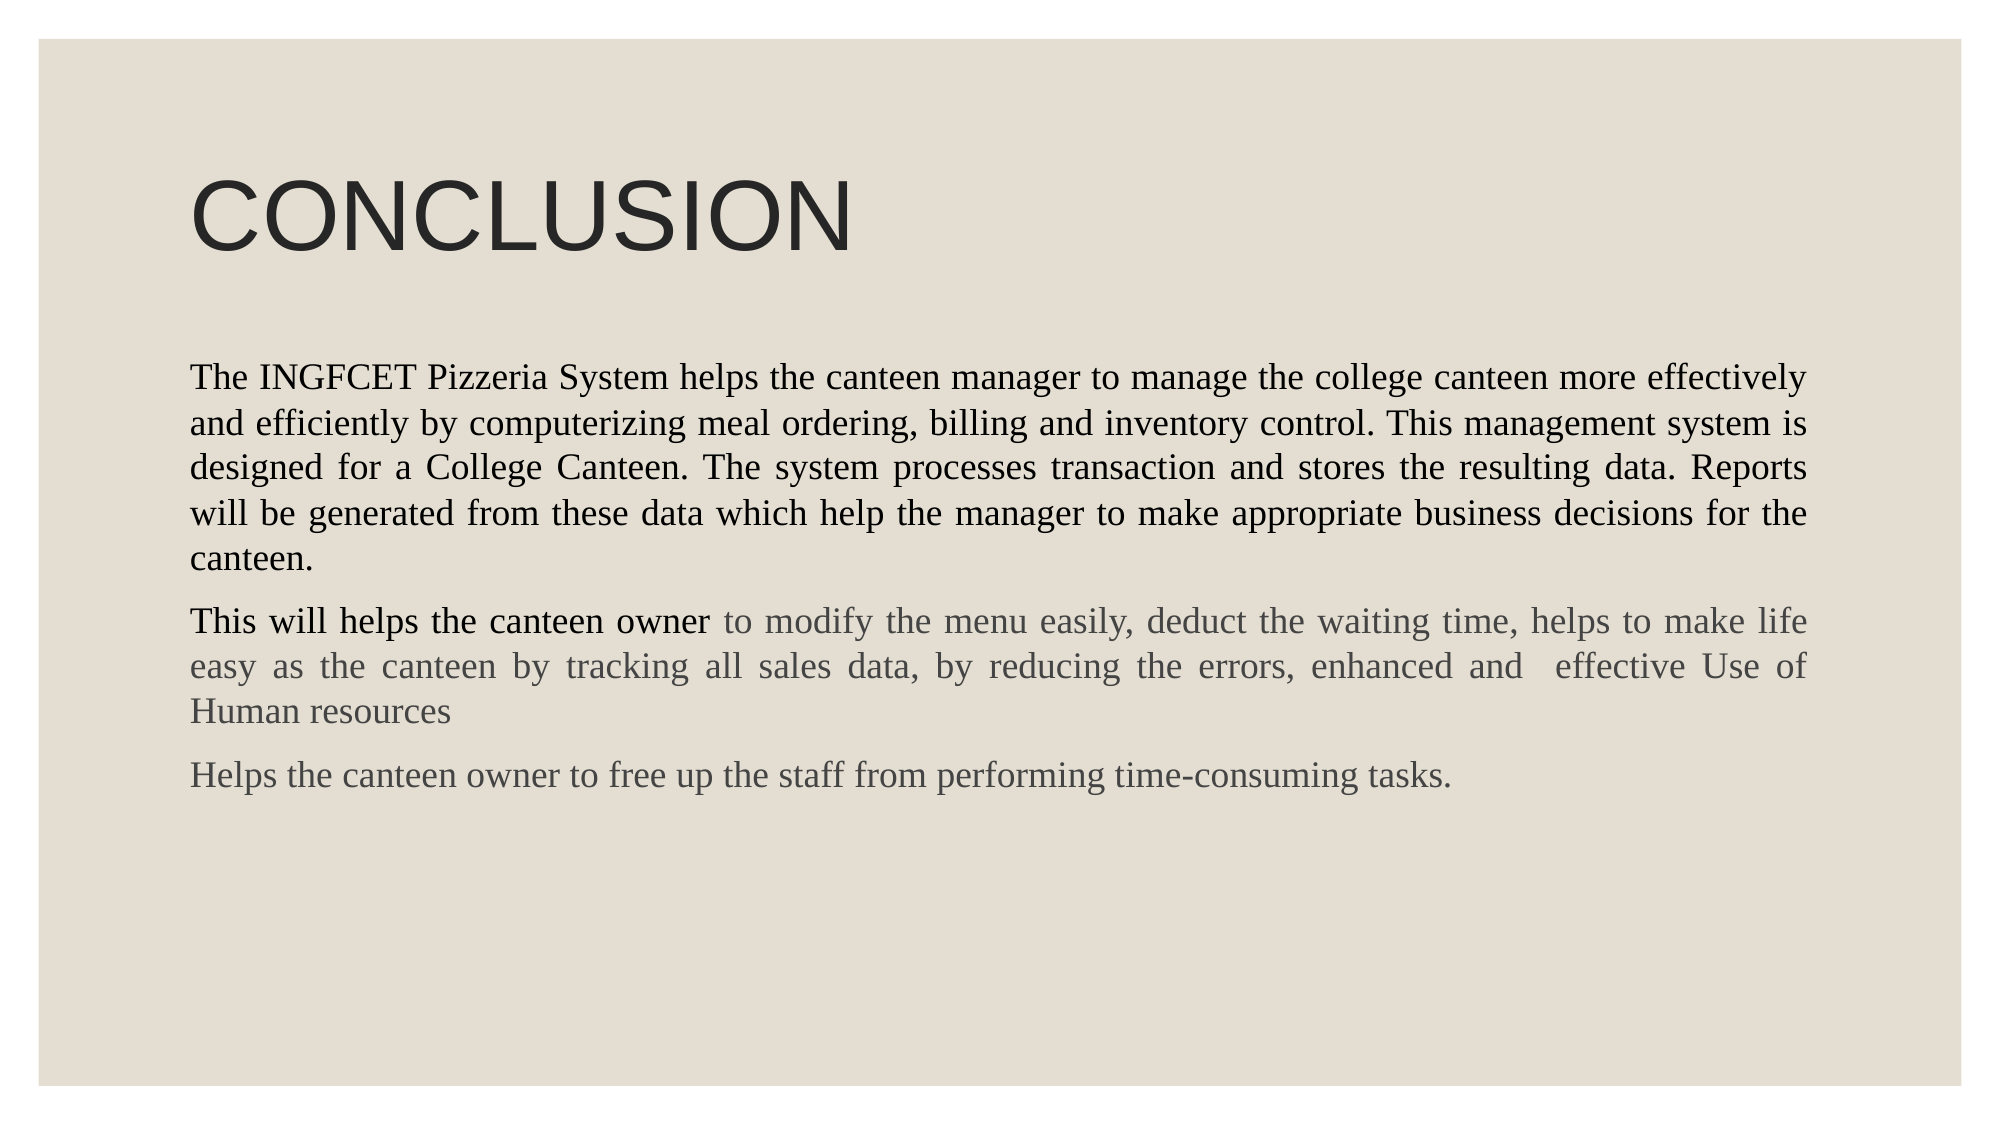

# CONCLUSION
The INGFCET Pizzeria System helps the canteen manager to manage the college canteen more effectively and efficiently by computerizing meal ordering, billing and inventory control. This management system is designed for a College Canteen. The system processes transaction and stores the resulting data. Reports will be generated from these data which help the manager to make appropriate business decisions for the canteen.
This will helps the canteen owner to modify the menu easily, deduct the waiting time, helps to make life easy as the canteen by tracking all sales data, by reducing the errors, enhanced and  effective Use of Human resources
Helps the canteen owner to free up the staff from performing time-consuming tasks.